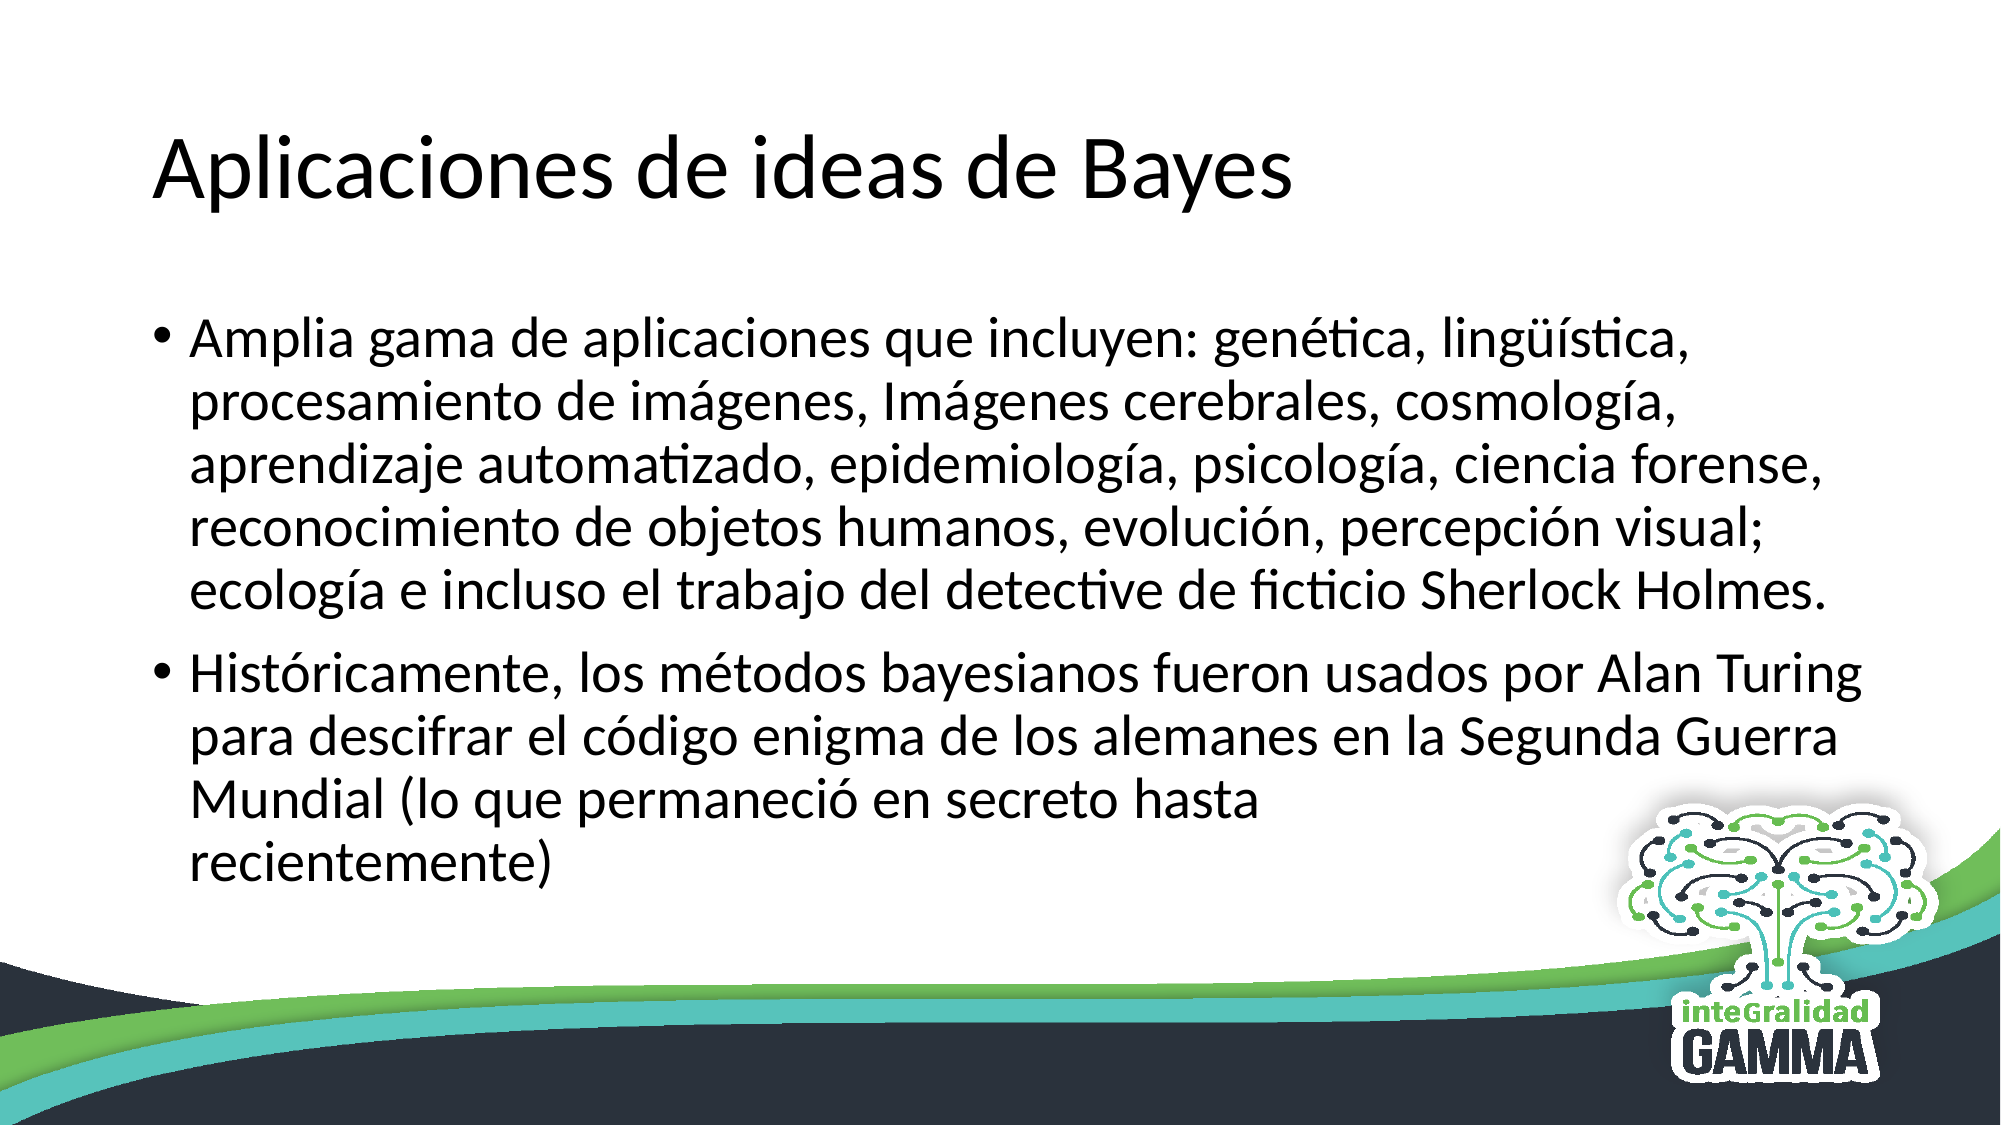

# Aplicaciones de ideas de Bayes
Amplia gama de aplicaciones que incluyen: genética, lingüística, procesamiento de imágenes, Imágenes cerebrales, cosmología, aprendizaje automatizado, epidemiología, psicología, ciencia forense, reconocimiento de objetos humanos, evolución, percepción visual; ecología e incluso el trabajo del detective de ficticio Sherlock Holmes.
Históricamente, los métodos bayesianos fueron usados por Alan Turing para descifrar el código enigma de los alemanes en la Segunda Guerra Mundial (lo que permaneció en secreto hasta                      recientemente)